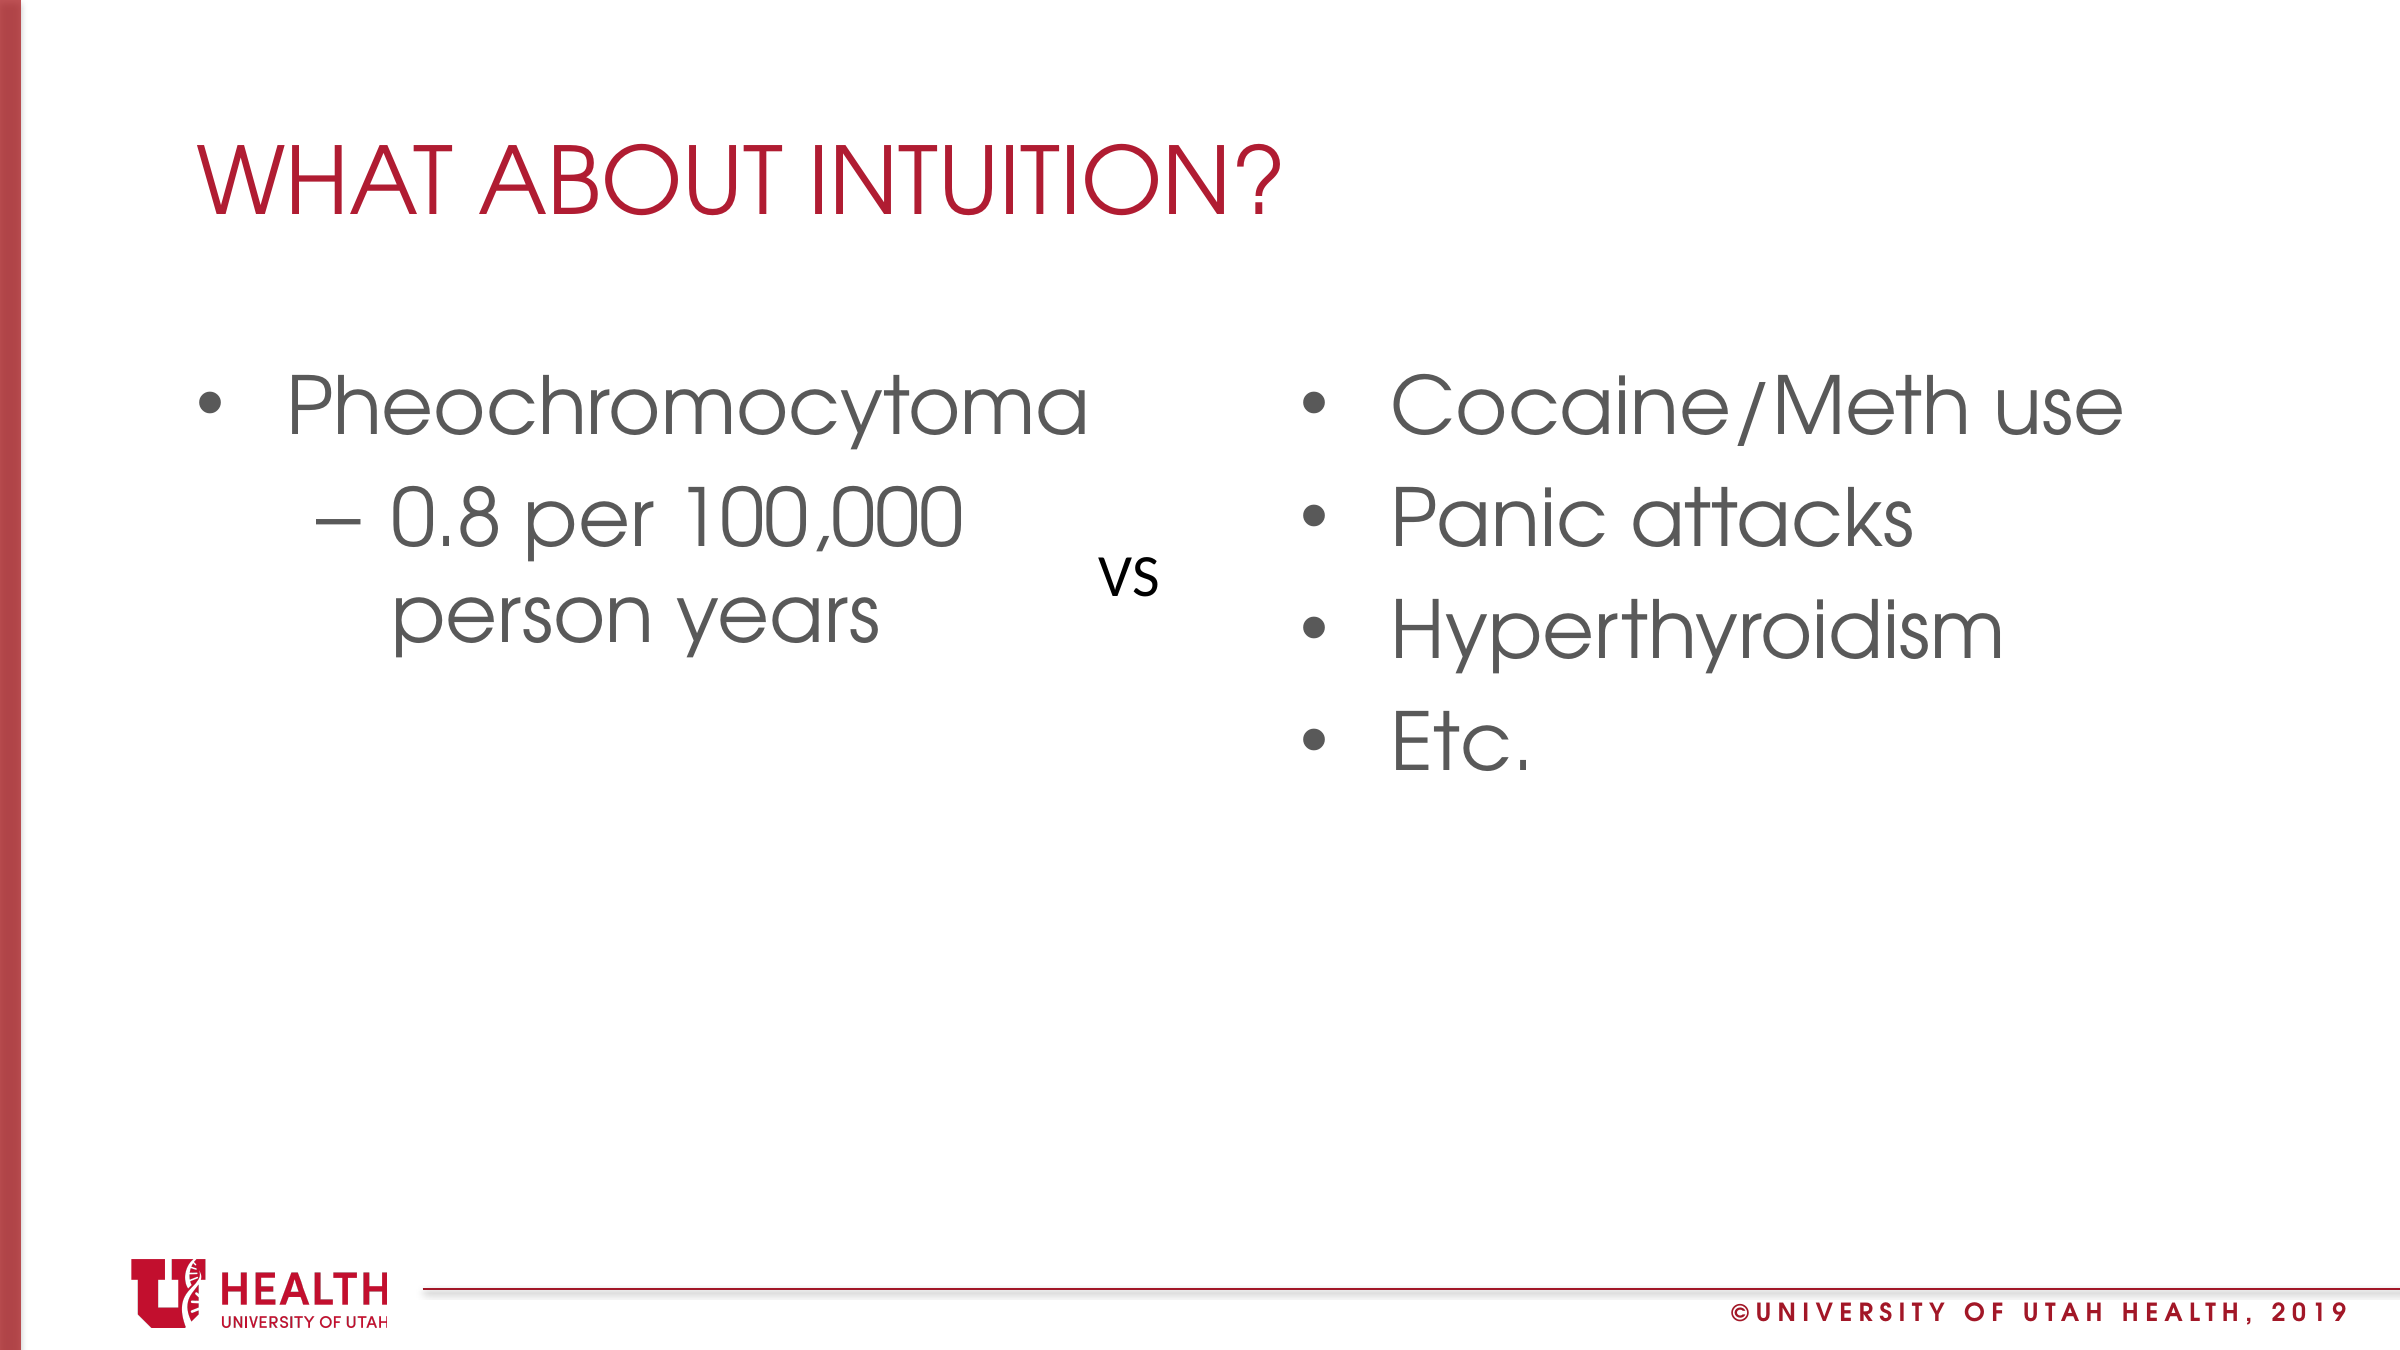

# What about Intuition?
Pheochromocytoma
0.8 per 100,000 person years
Cocaine/Meth use
Panic attacks
Hyperthyroidism
Etc.

VS